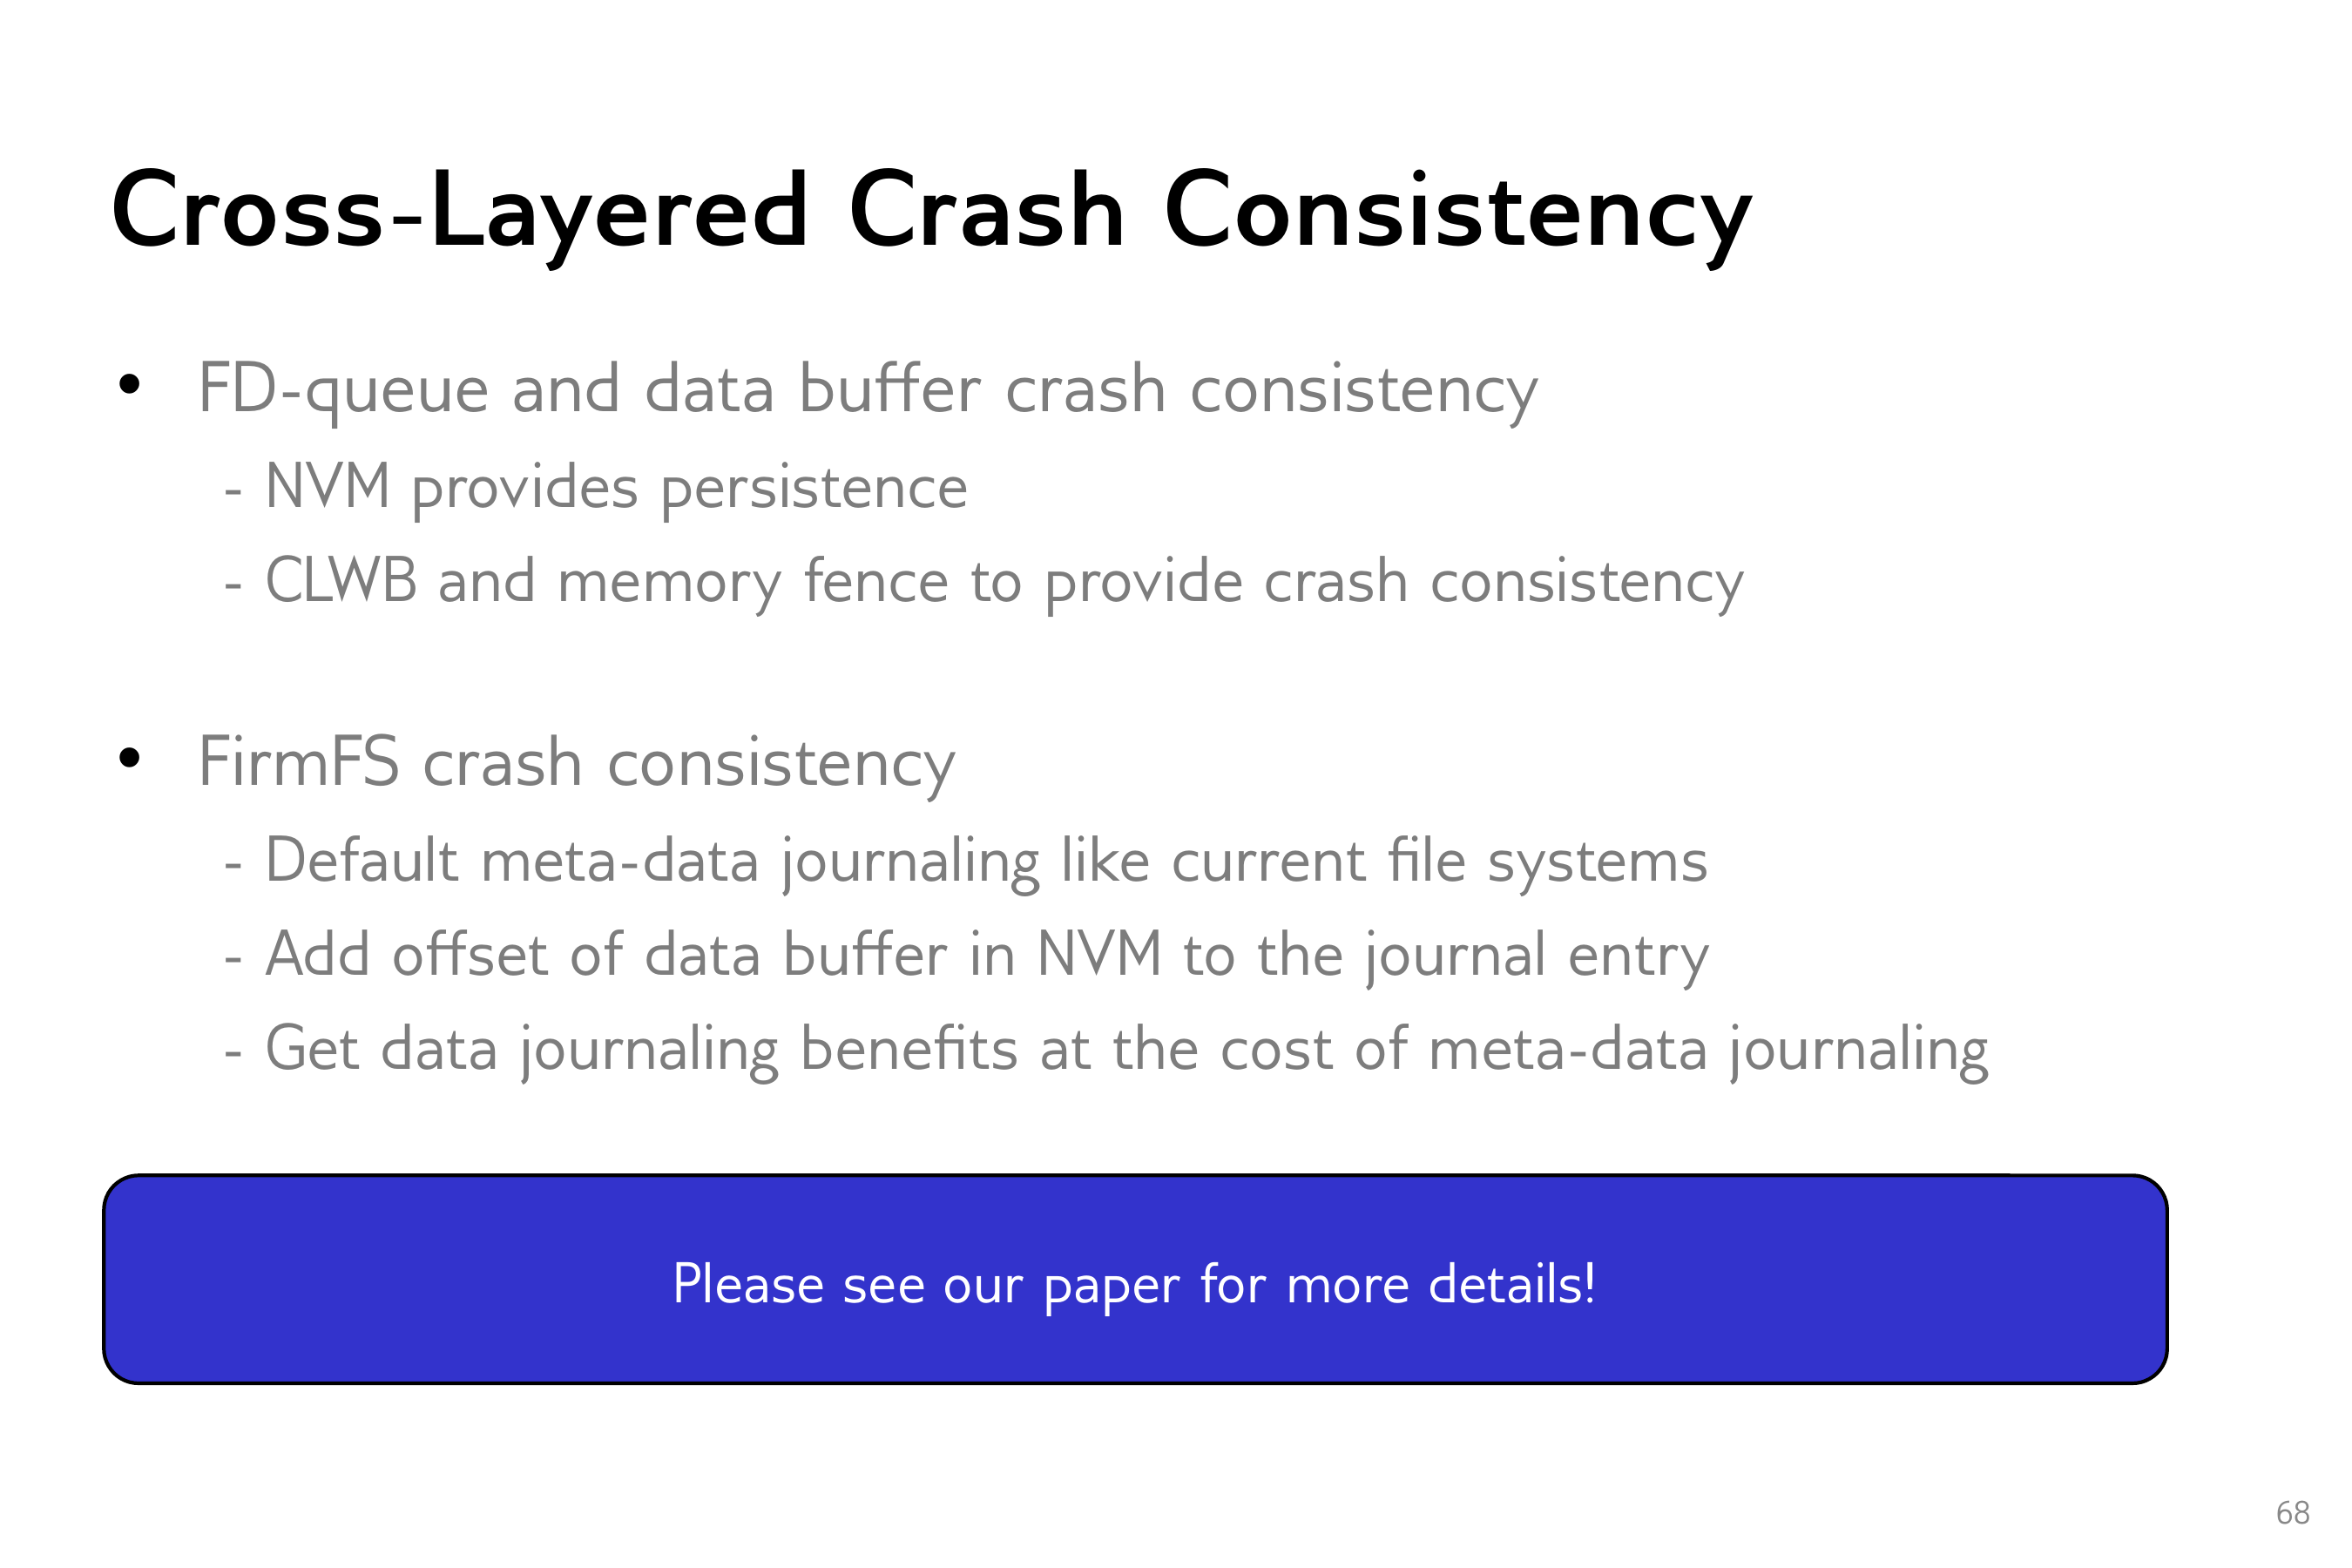

Cross-Layered Crash Consistency
FD-queue and data buffer crash consistency
- NVM provides persistence
- CLWB and memory fence to provide crash consistency
FirmFS crash consistency
- Default meta-data journaling like current file systems
- Add offset of data buffer in NVM to the journal entry
- Get data journaling benefits at the cost of meta-data journaling
Please see our paper for more details!
68